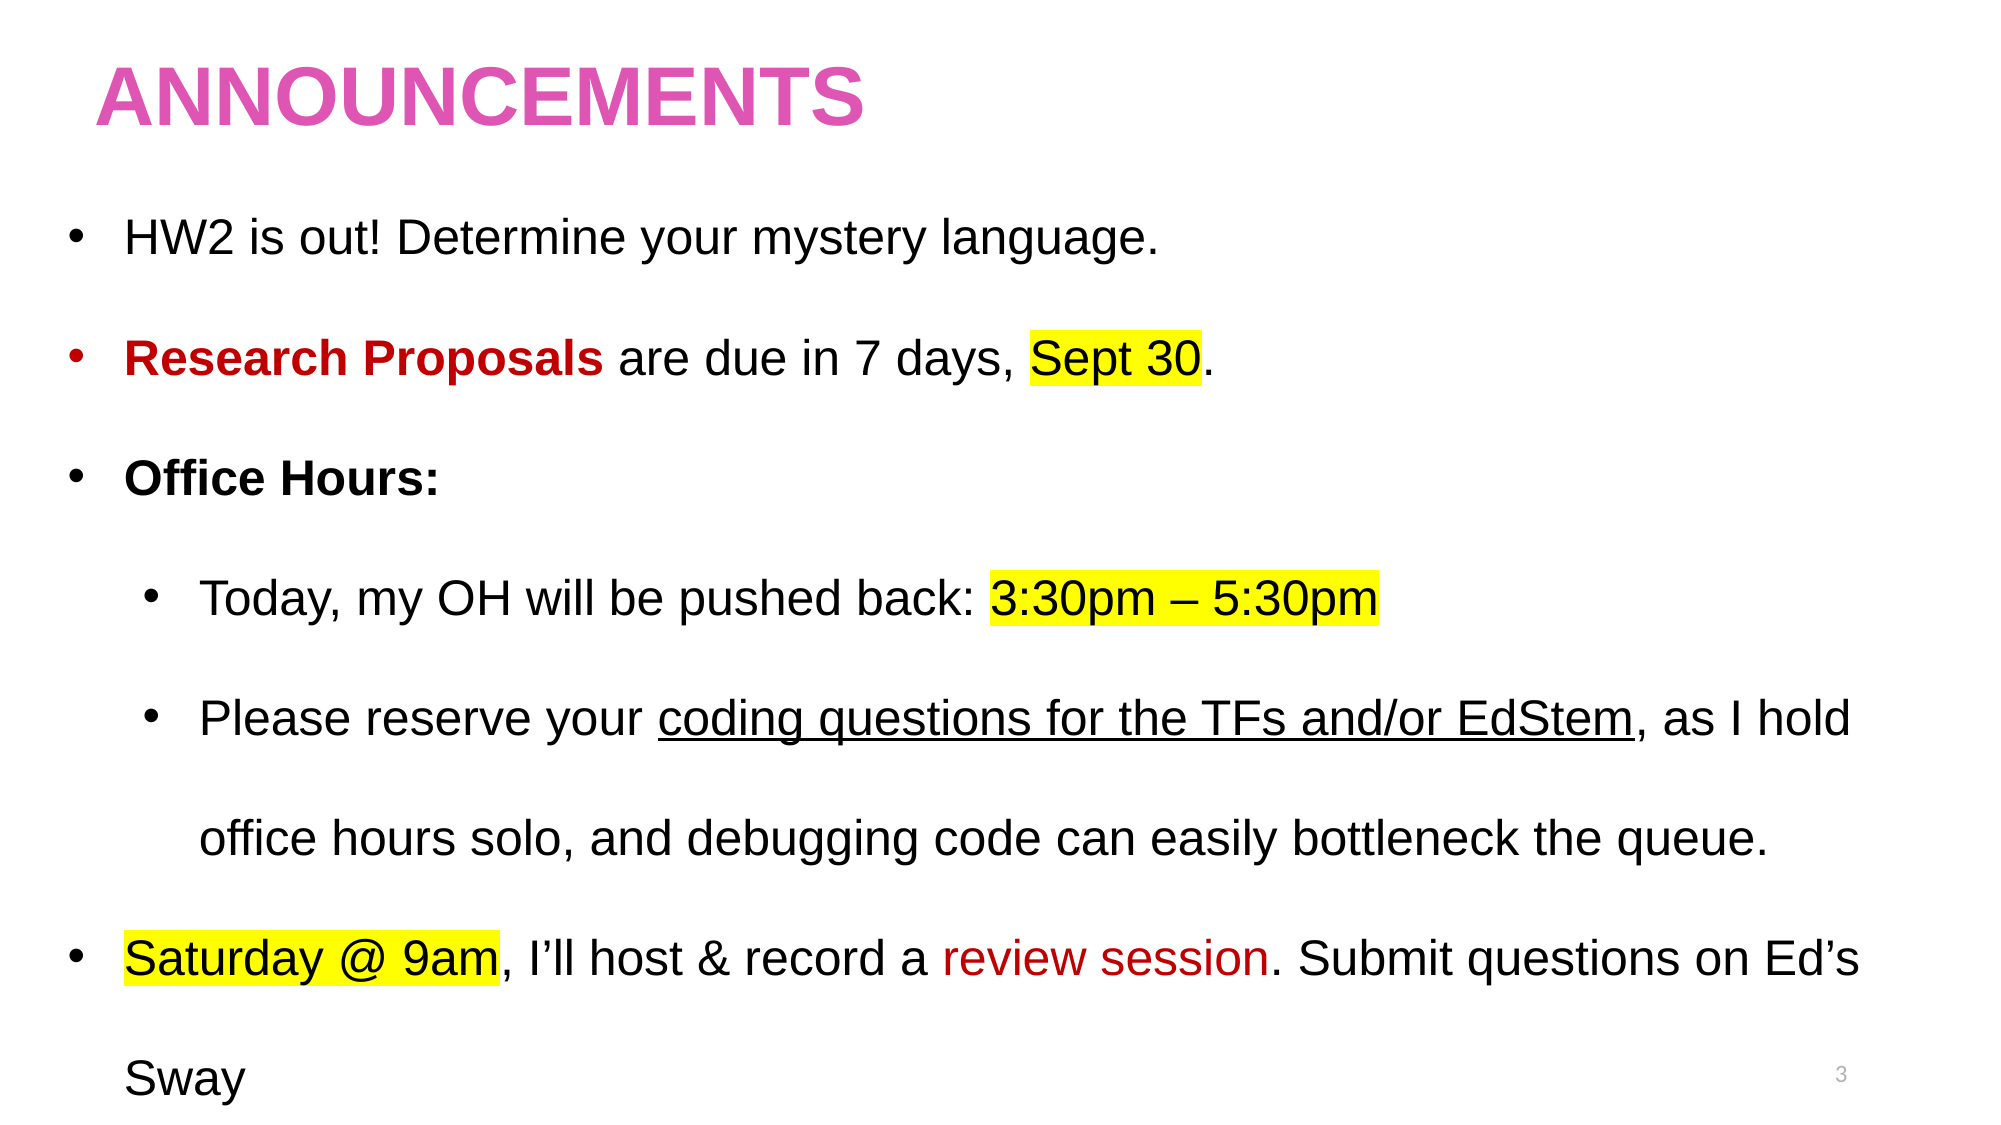

ANNOUNCEMENTS
HW2 is out! Determine your mystery language.
Research Proposals are due in 7 days, Sept 30.
Office Hours:
Today, my OH will be pushed back: 3:30pm – 5:30pm
Please reserve your coding questions for the TFs and/or EdStem, as I hold office hours solo, and debugging code can easily bottleneck the queue.
Saturday @ 9am, I’ll host & record a review session. Submit questions on Ed’s Sway
3